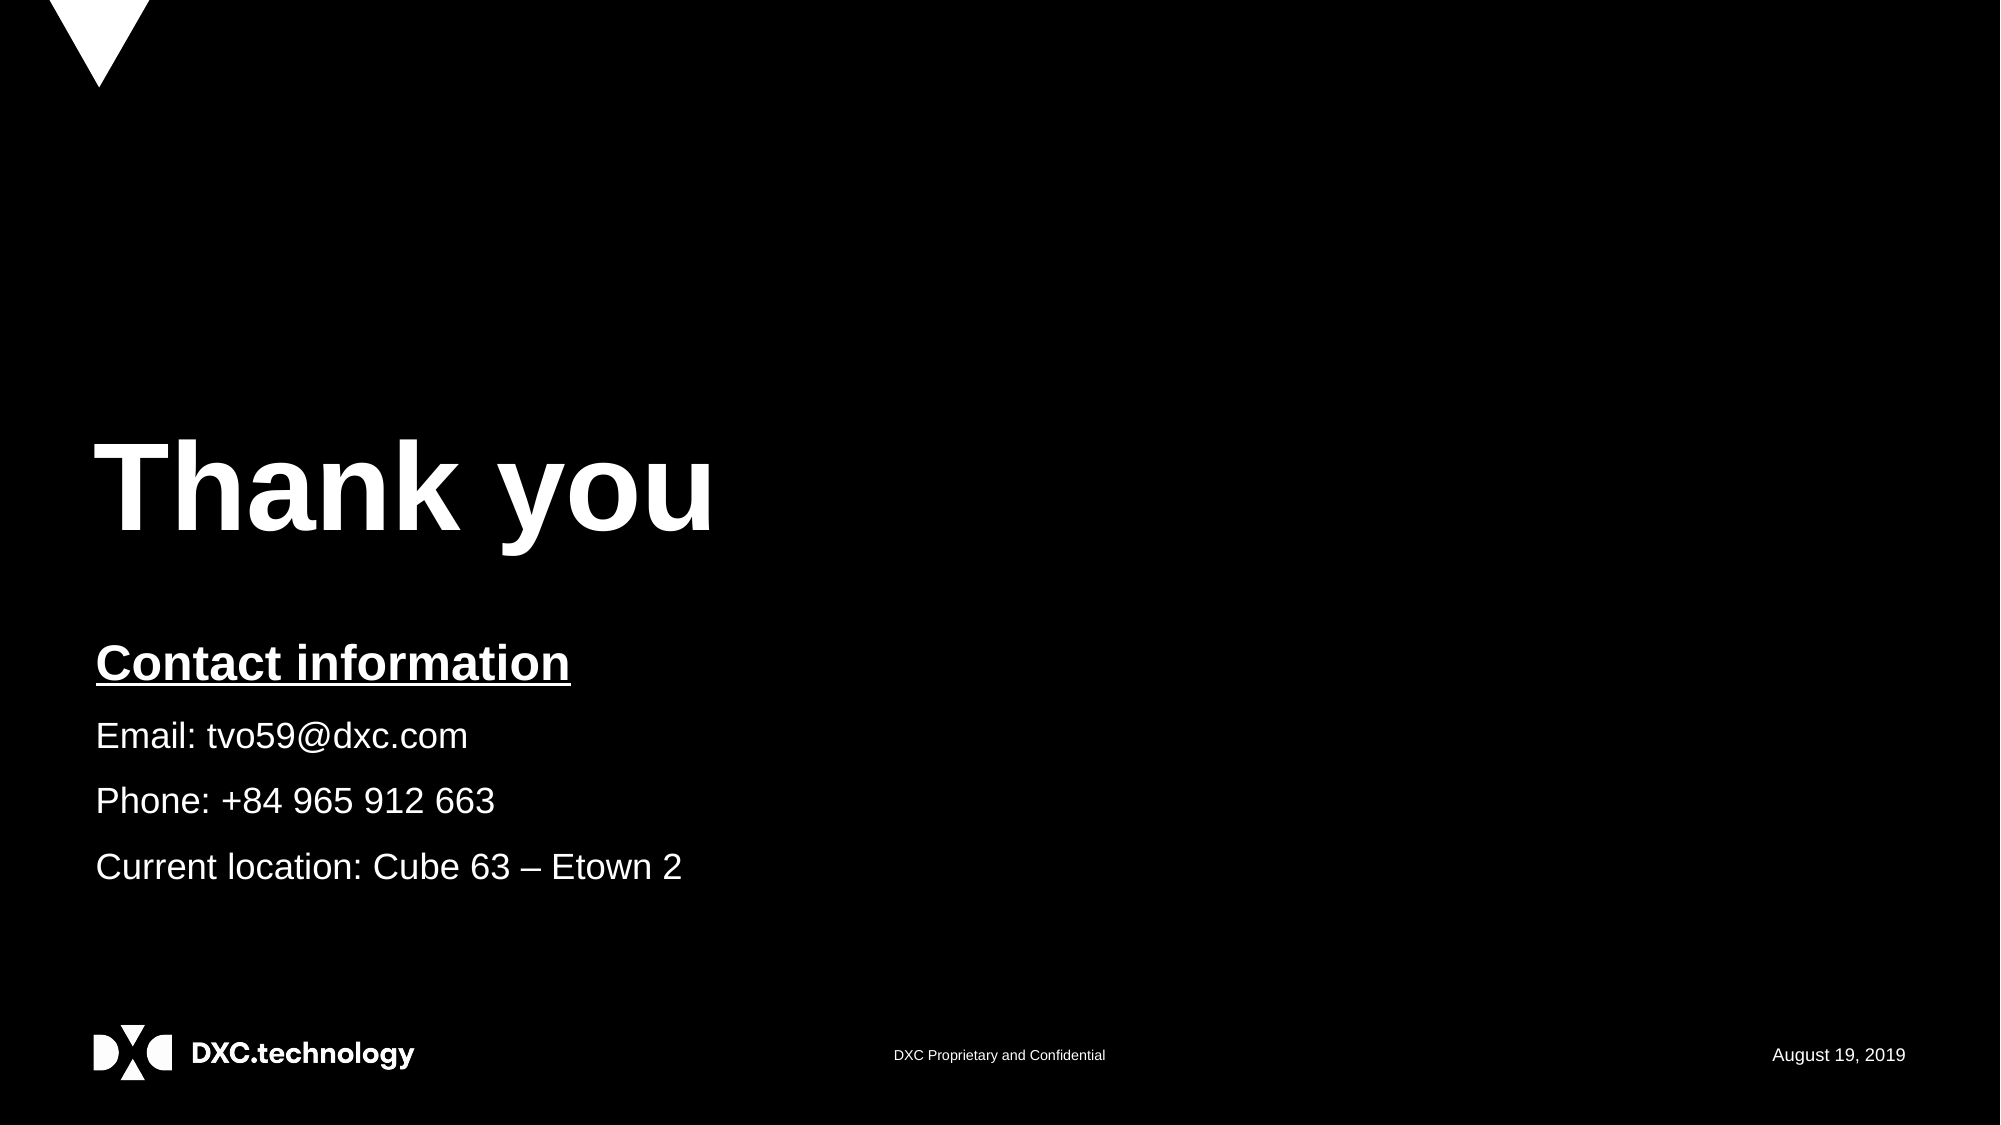

# Thank you
Contact information
Email: tvo59@dxc.com
Phone: +84 965 912 663
Current location: Cube 63 – Etown 2